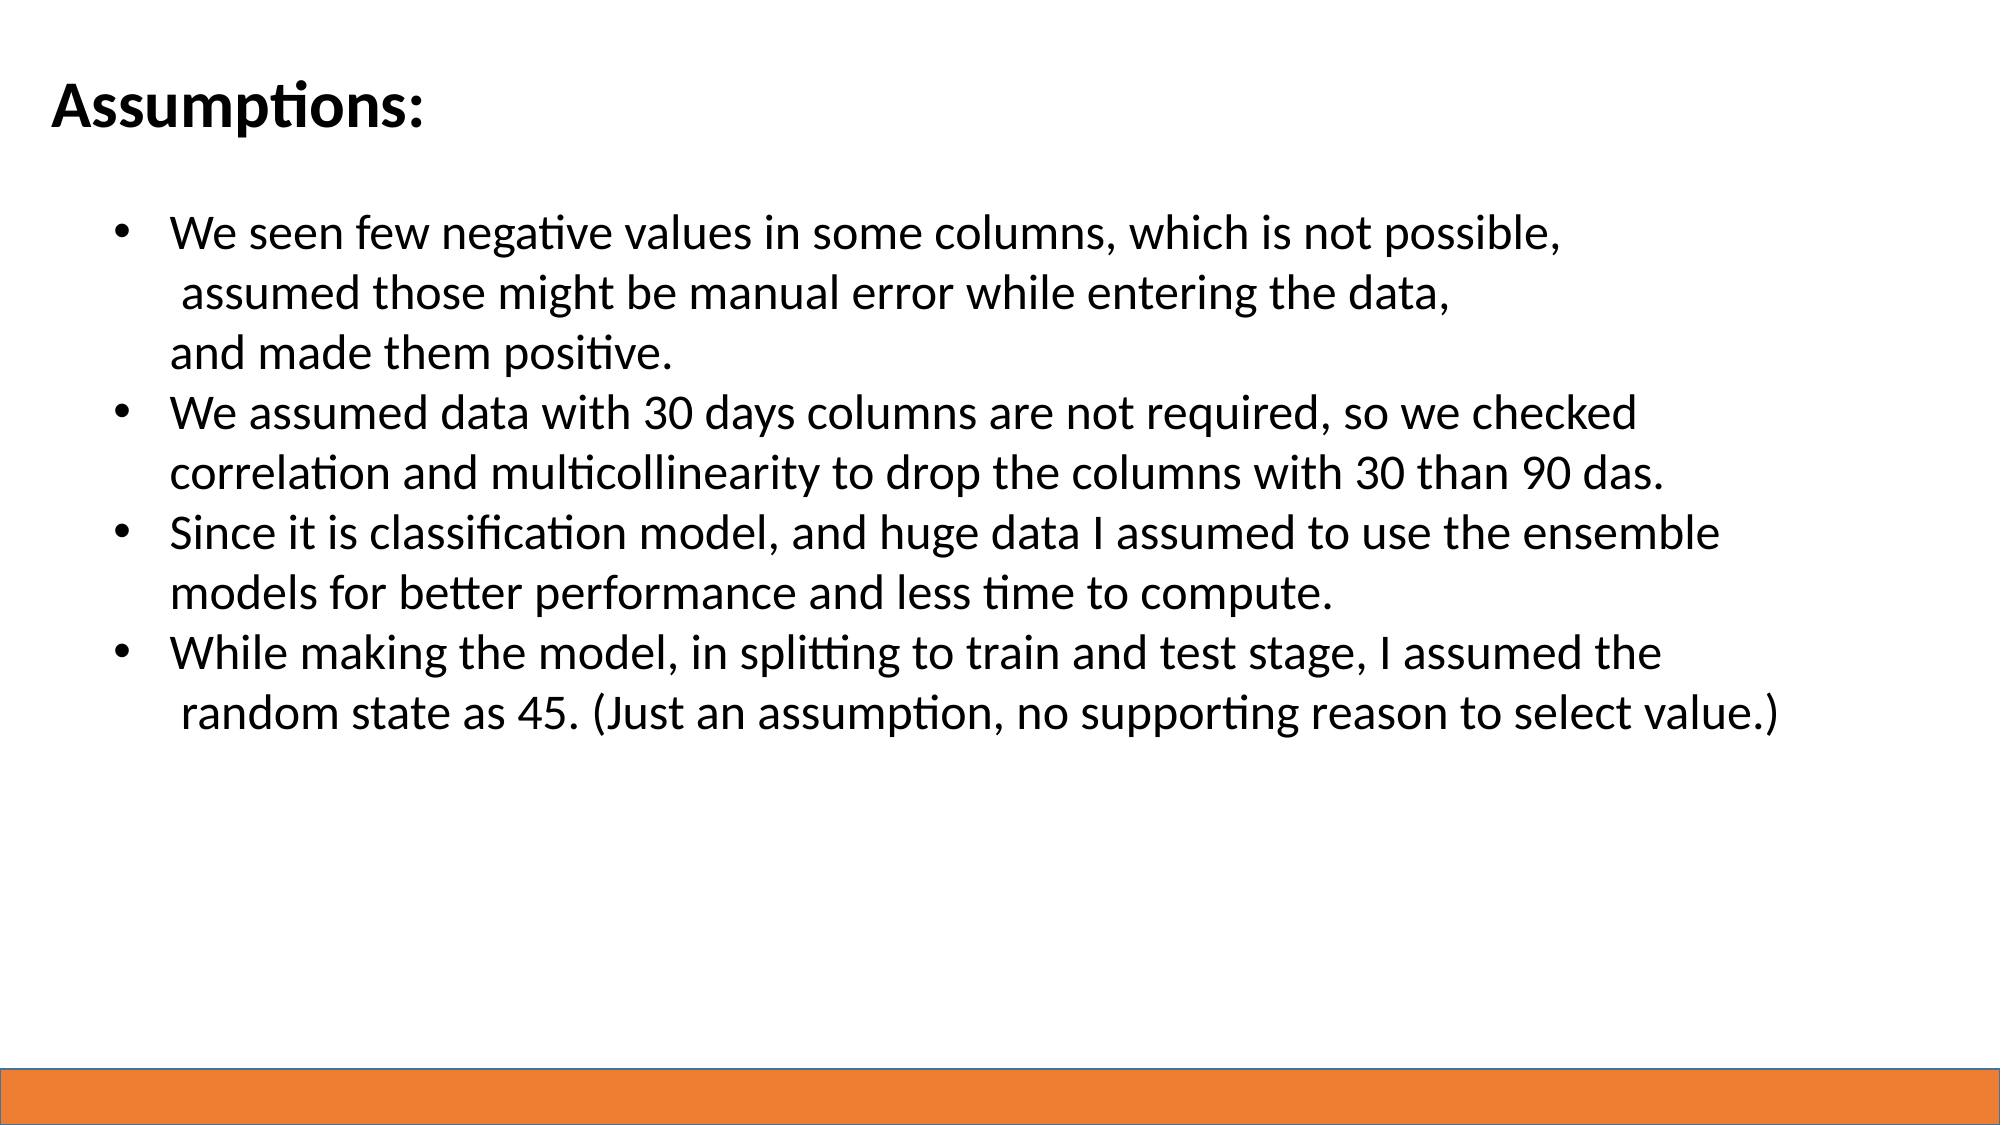

Assumptions:

We seen few negative values in some columns, which is not possible,
      assumed those might be manual error while entering the data,
     and made them positive.
We assumed data with 30 days columns are not required, so we checked
     correlation and multicollinearity to drop the columns with 30 than 90 das.
Since it is classification model, and huge data I assumed to use the ensemble
     models for better performance and less time to compute.
While making the model, in splitting to train and test stage, I assumed the
      random state as 45. (Just an assumption, no supporting reason to select value.)